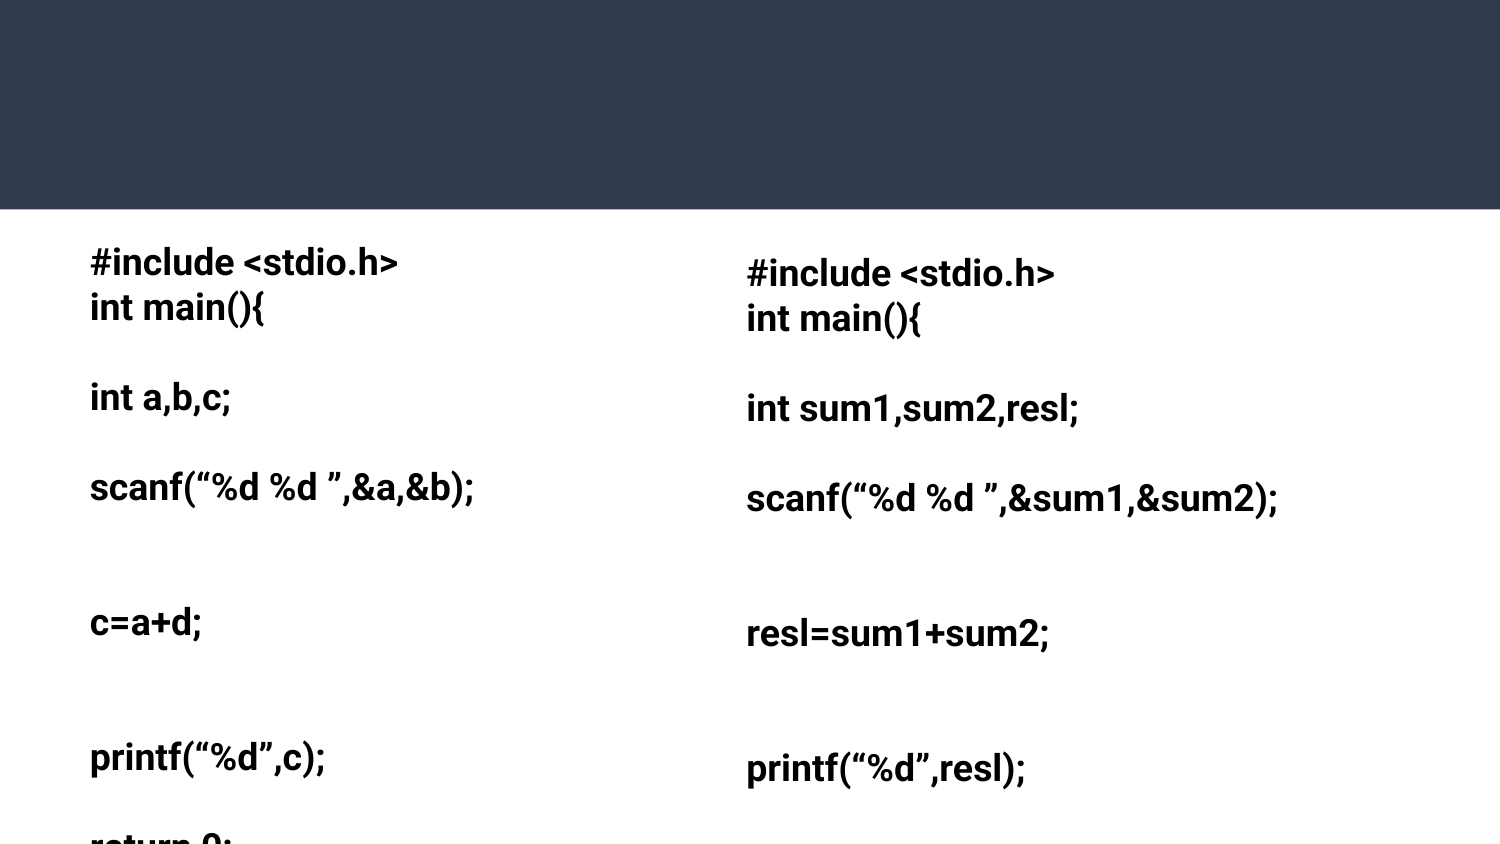

#
#include <stdio.h>
int main(){

int a,b,c;

scanf(“%d %d ”,&a,&b);

			c=a+d;

		printf(“%d”,c);

return 0;
}
#include <stdio.h>
int main(){

int sum1,sum2,resl;

scanf(“%d %d ”,&sum1,&sum2);

			resl=sum1+sum2;

		printf(“%d”,resl);

return 0;
}